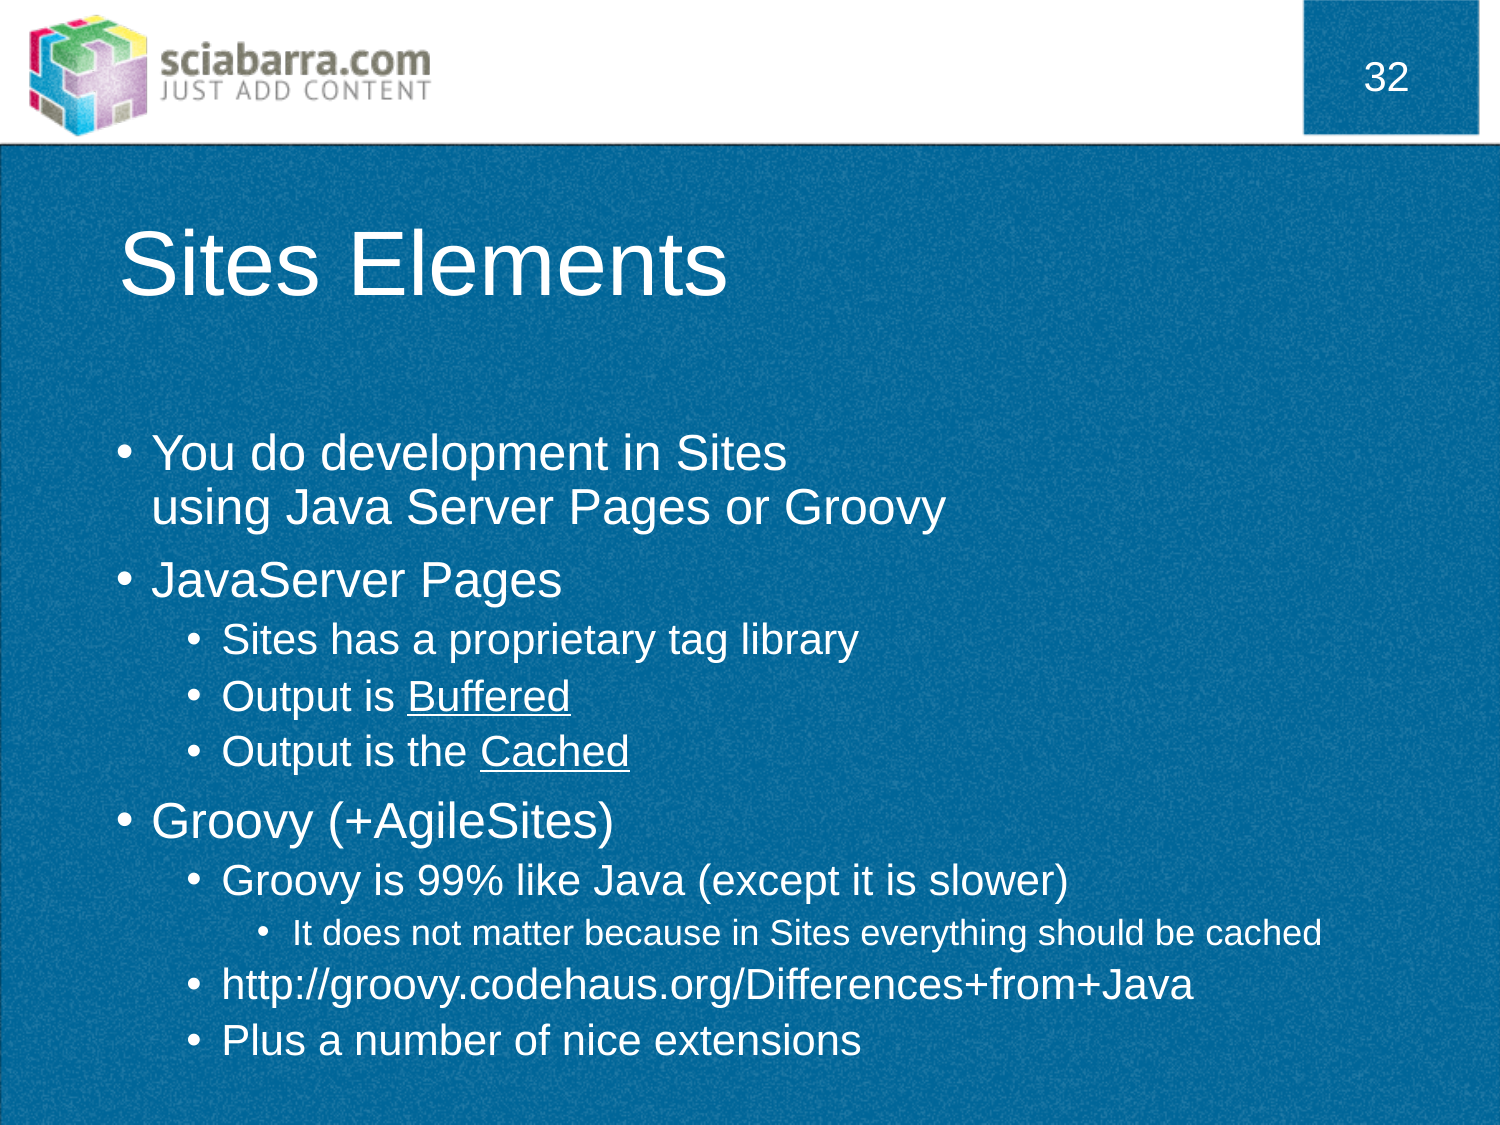

32
# Sites Elements
You do development in Sites
using Java Server Pages or Groovy
JavaServer Pages
Sites has a proprietary tag library
Output is Buffered
Output is the Cached
Groovy (+AgileSites)
Groovy is 99% like Java (except it is slower)
It does not matter because in Sites everything should be cached
http://groovy.codehaus.org/Differences+from+Java
Plus a number of nice extensions